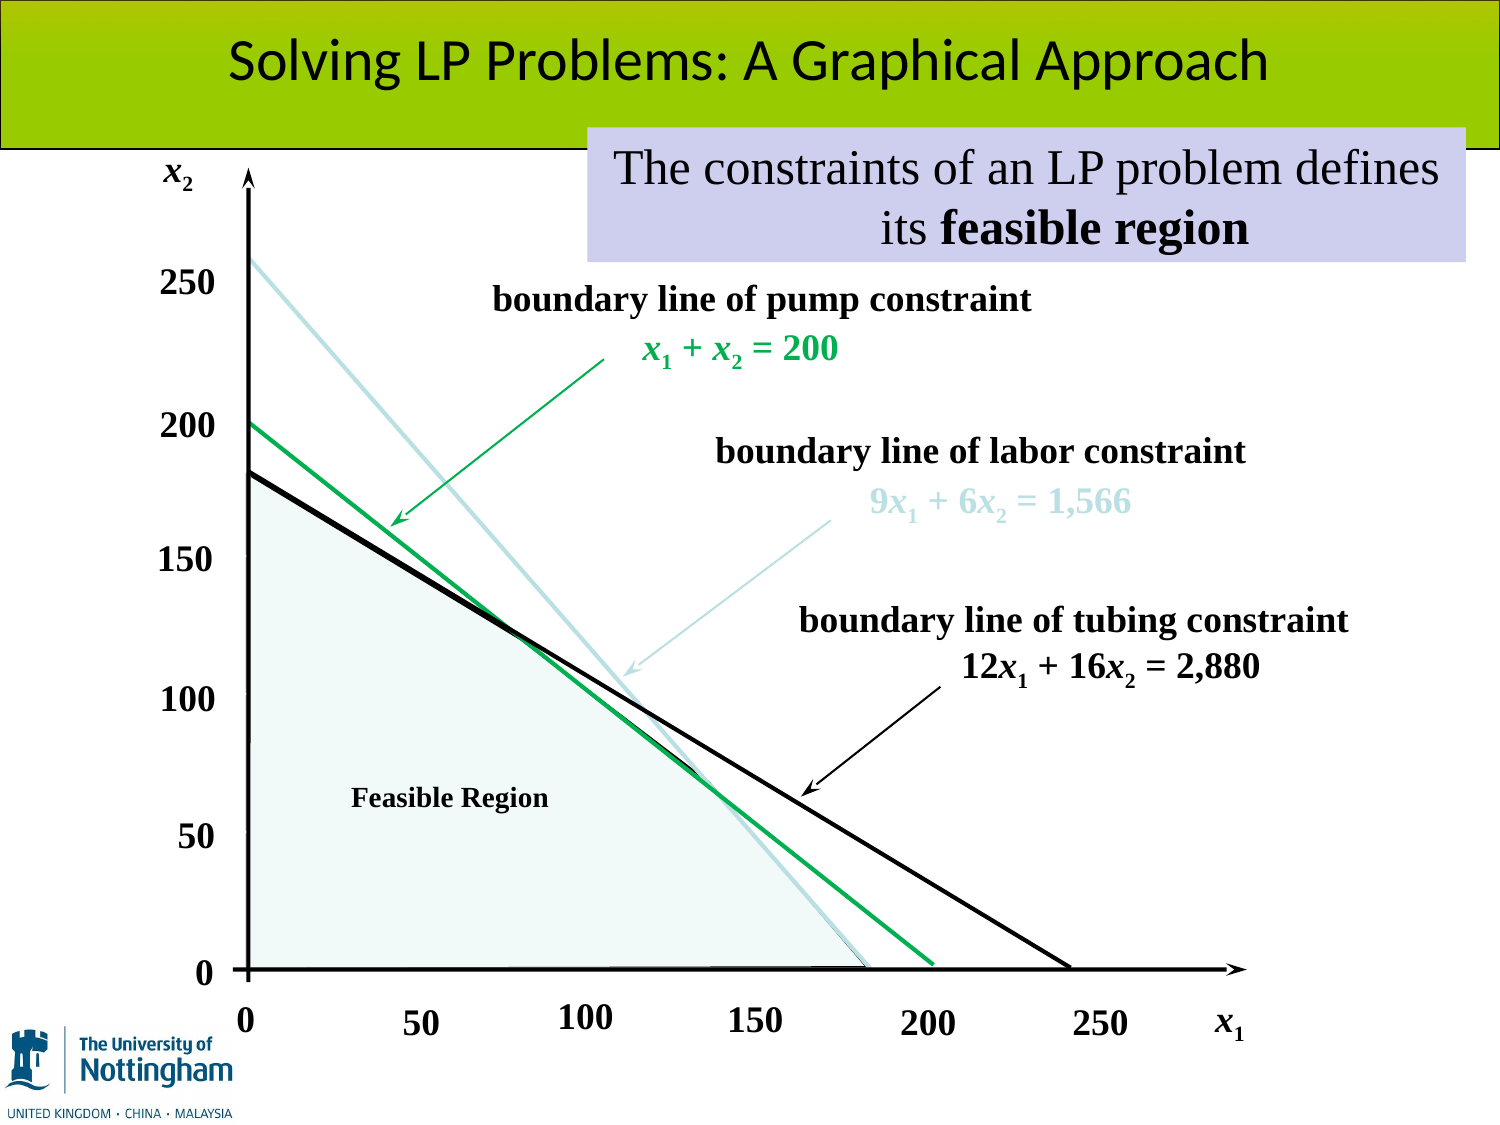

# Solving LP Problems: A Graphical Approach
The constraints of an LP problem defines its feasible region
x2

250

boundary line of pump constraint

x1 + x2 = 200

200

boundary line of labor constraint

9x1 + 6x2 = 1,566

150

boundary line of tubing constraint
12x1 + 16x2 = 2,880
100

Feasible Region
 50

  0

100
  0
150
x1
200
250
 50